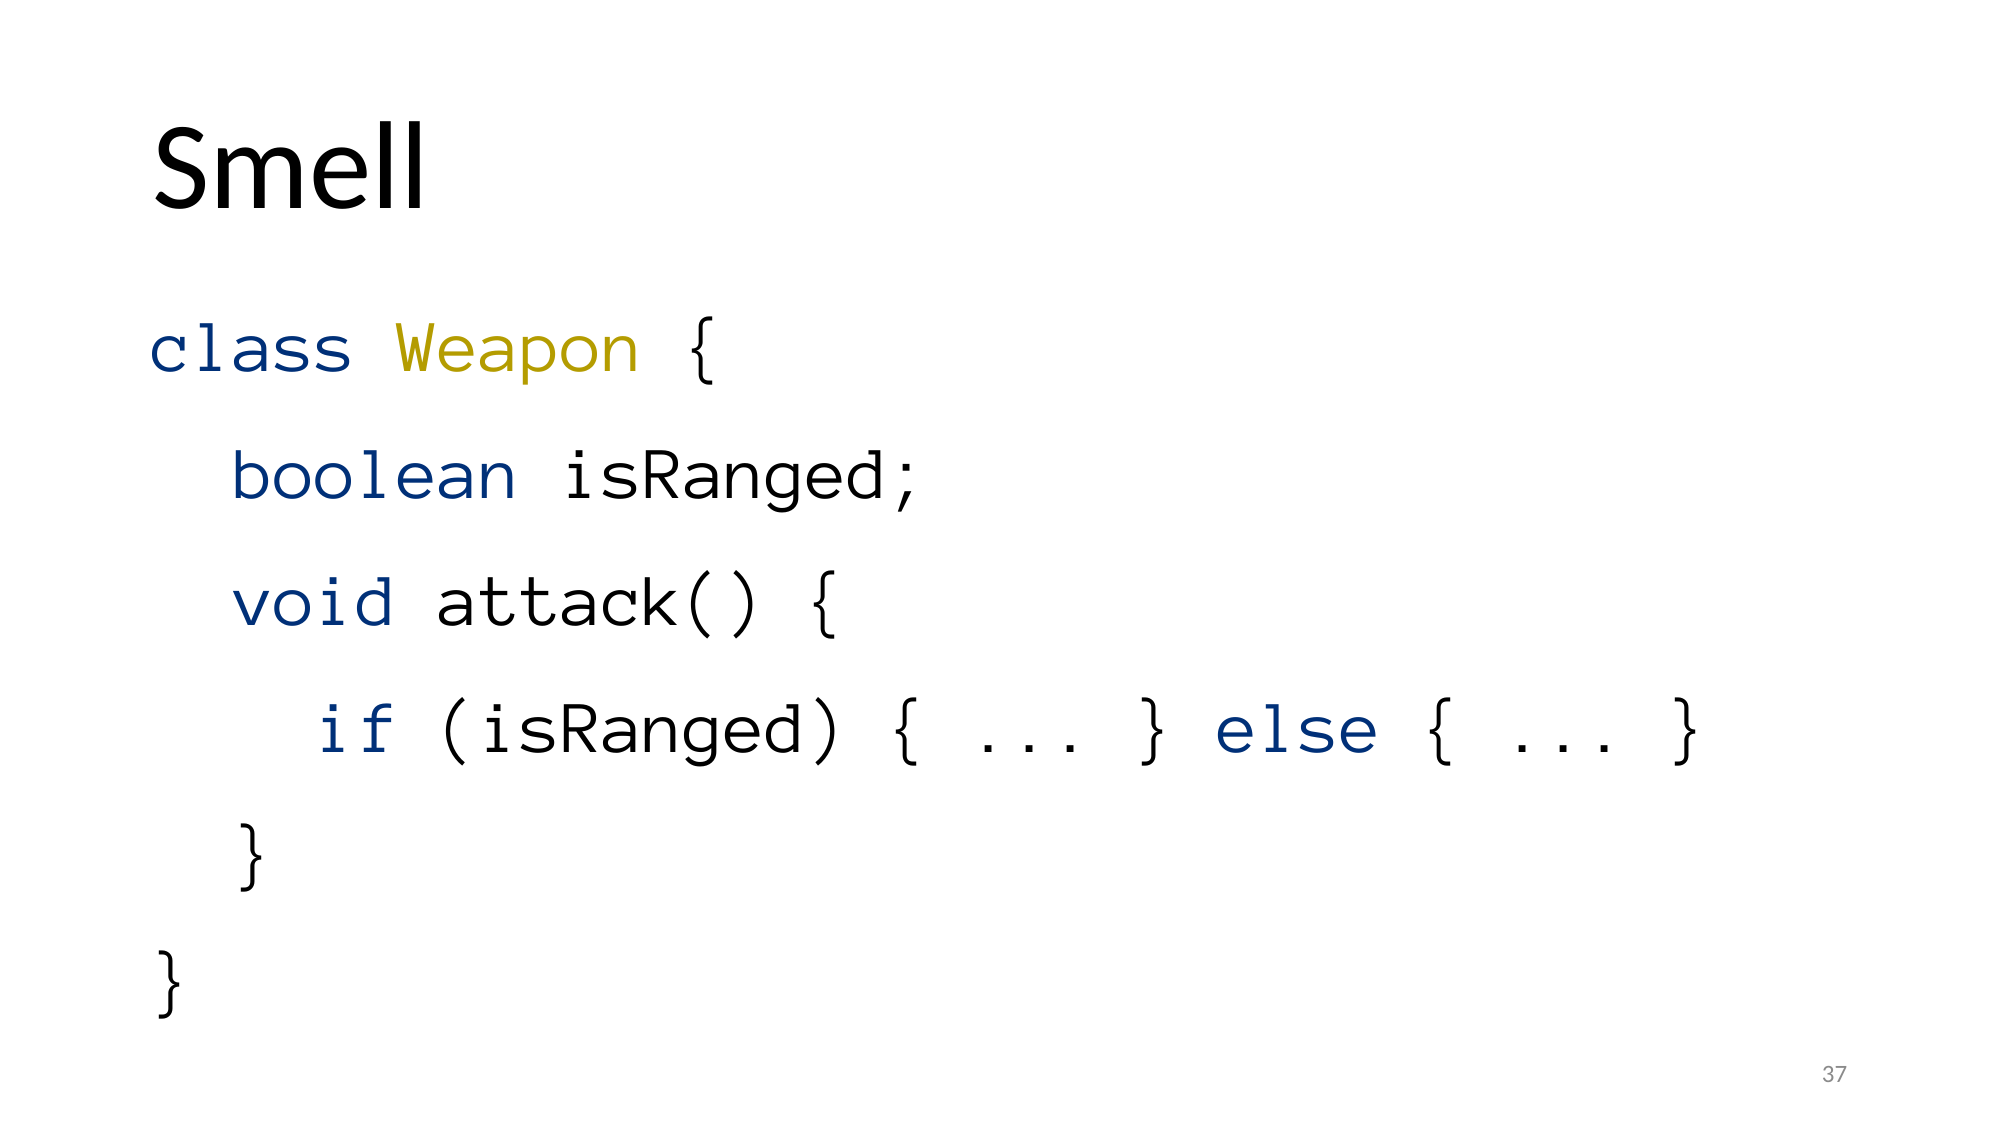

# Smell
class Weapon {
  boolean isRanged;
  void attack() {
    if (isRanged) { ... } else { ... }
  }
}
37